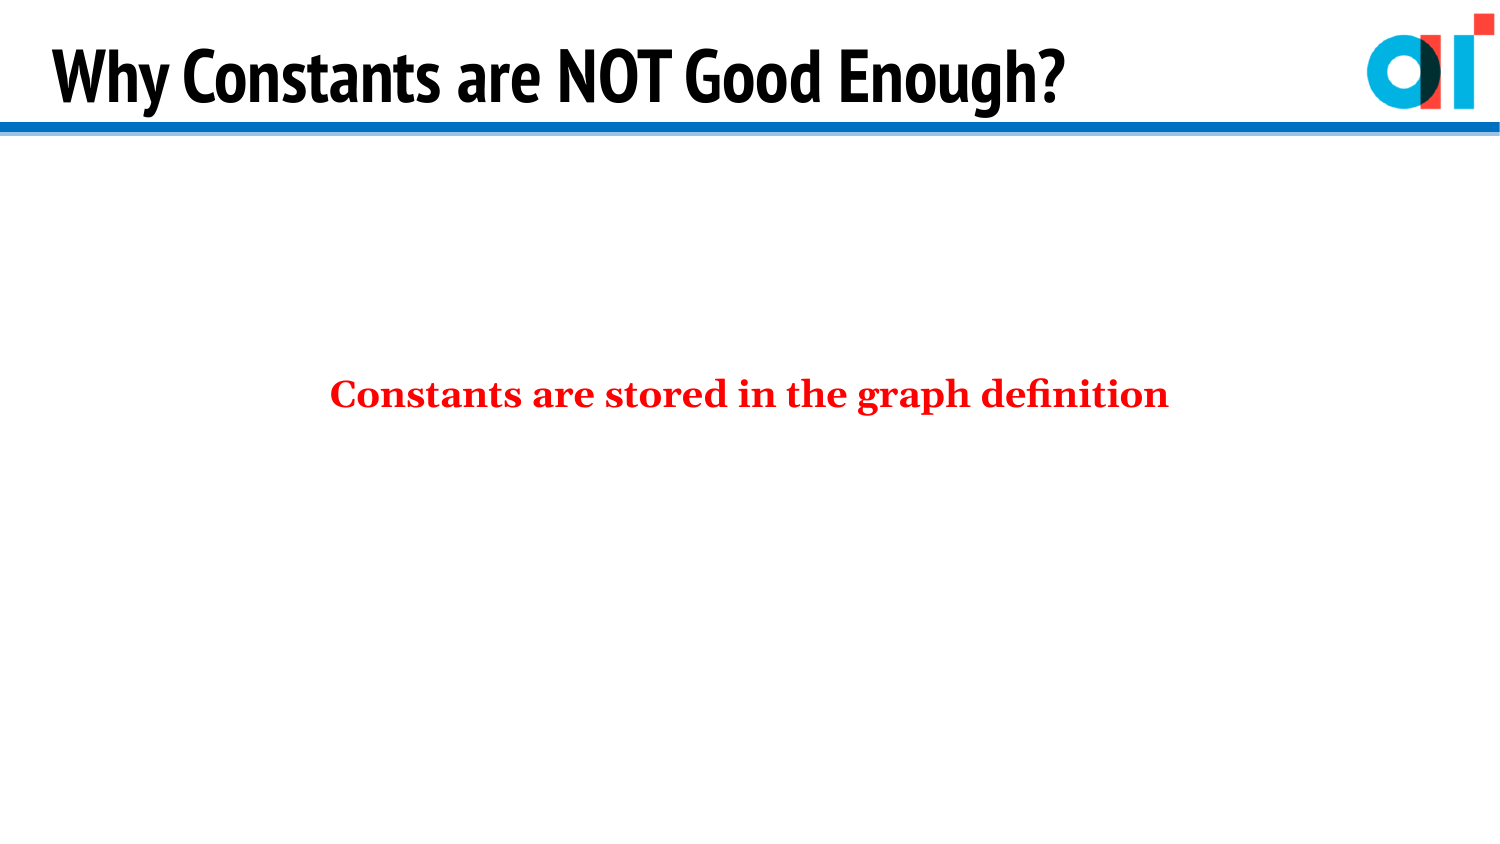

# Why Constants are NOT Good Enough?

Constants are stored in the graph definition